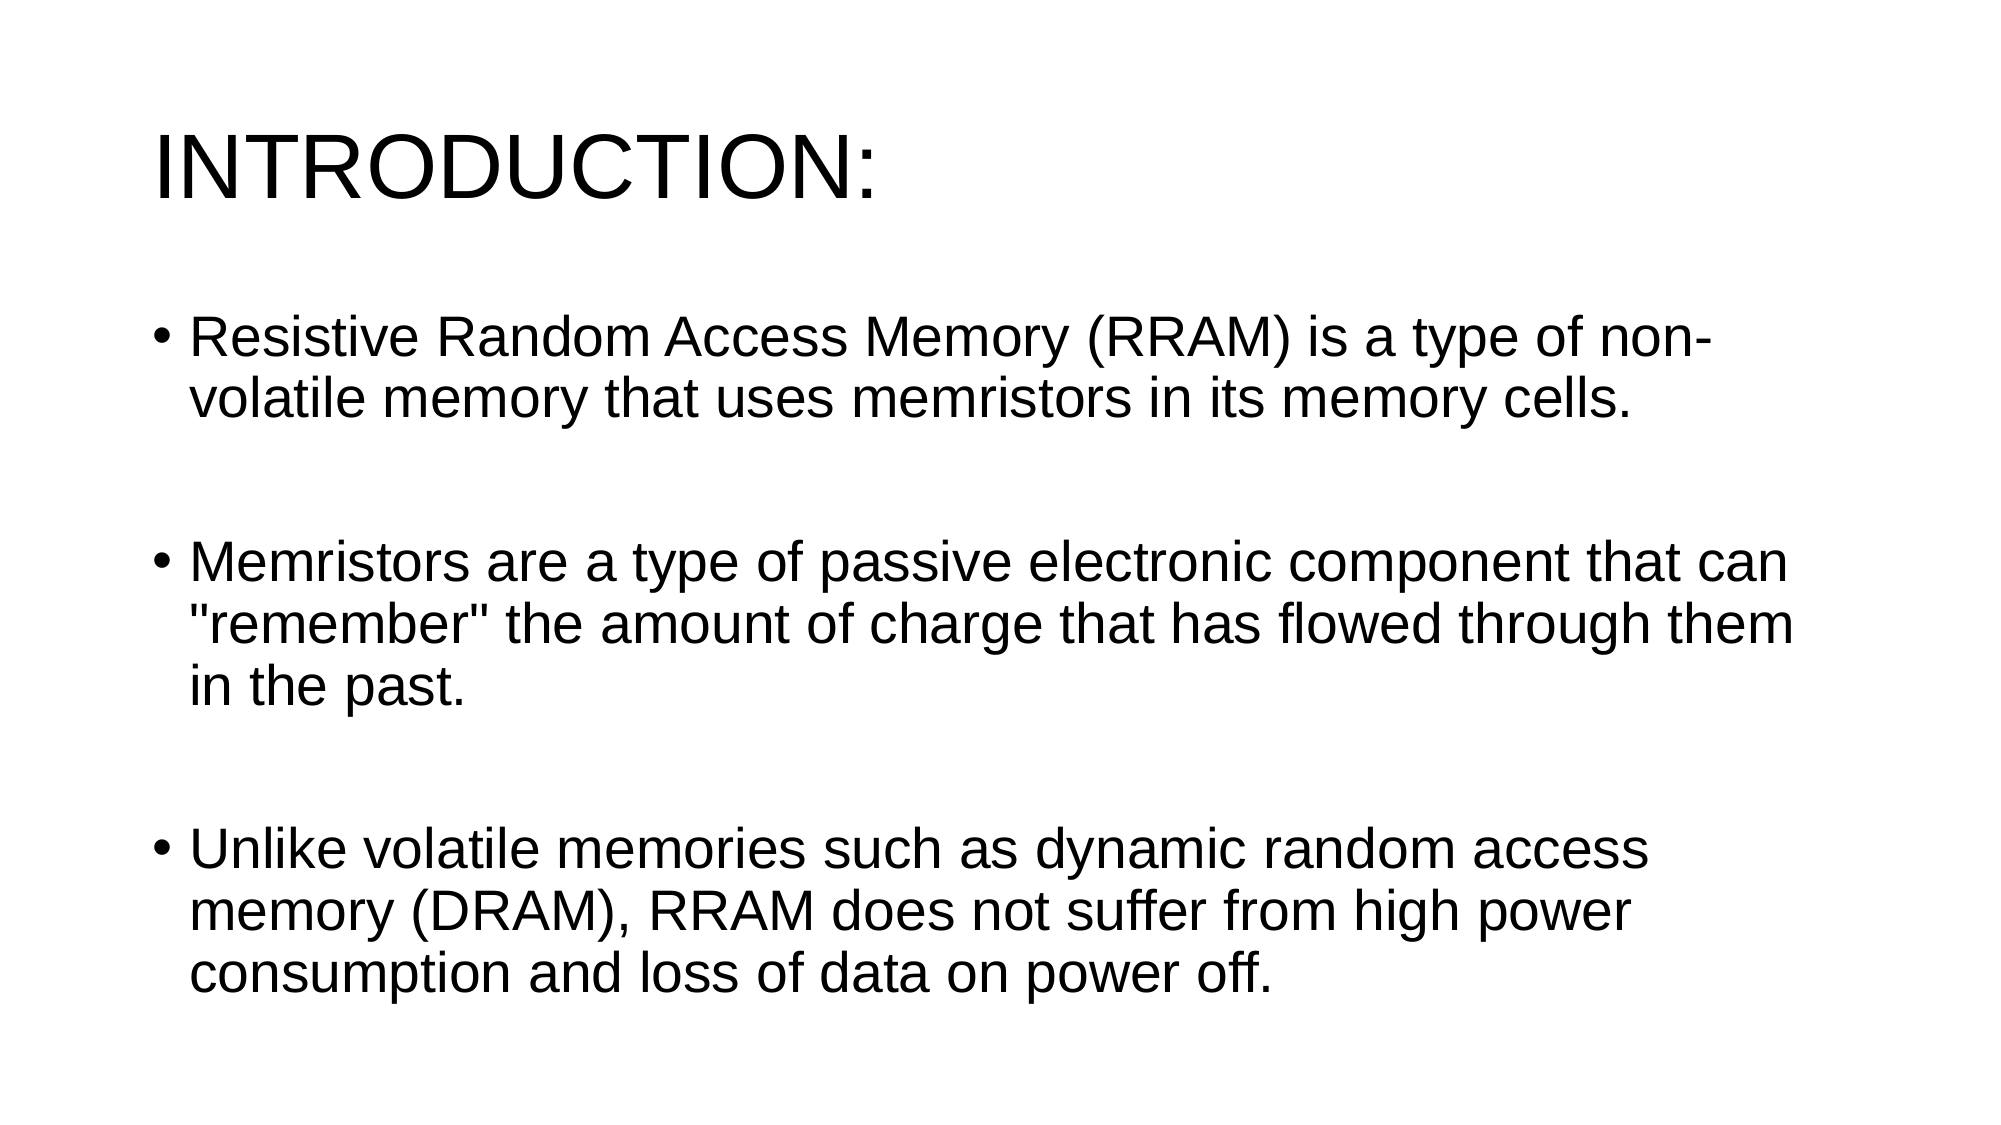

# INTRODUCTION:
Resistive Random Access Memory (RRAM) is a type of non-volatile memory that uses memristors in its memory cells.

Memristors are a type of passive electronic component that can "remember" the amount of charge that has flowed through them in the past.

Unlike volatile memories such as dynamic random access memory (DRAM), RRAM does not suffer from high power consumption and loss of data on power off.